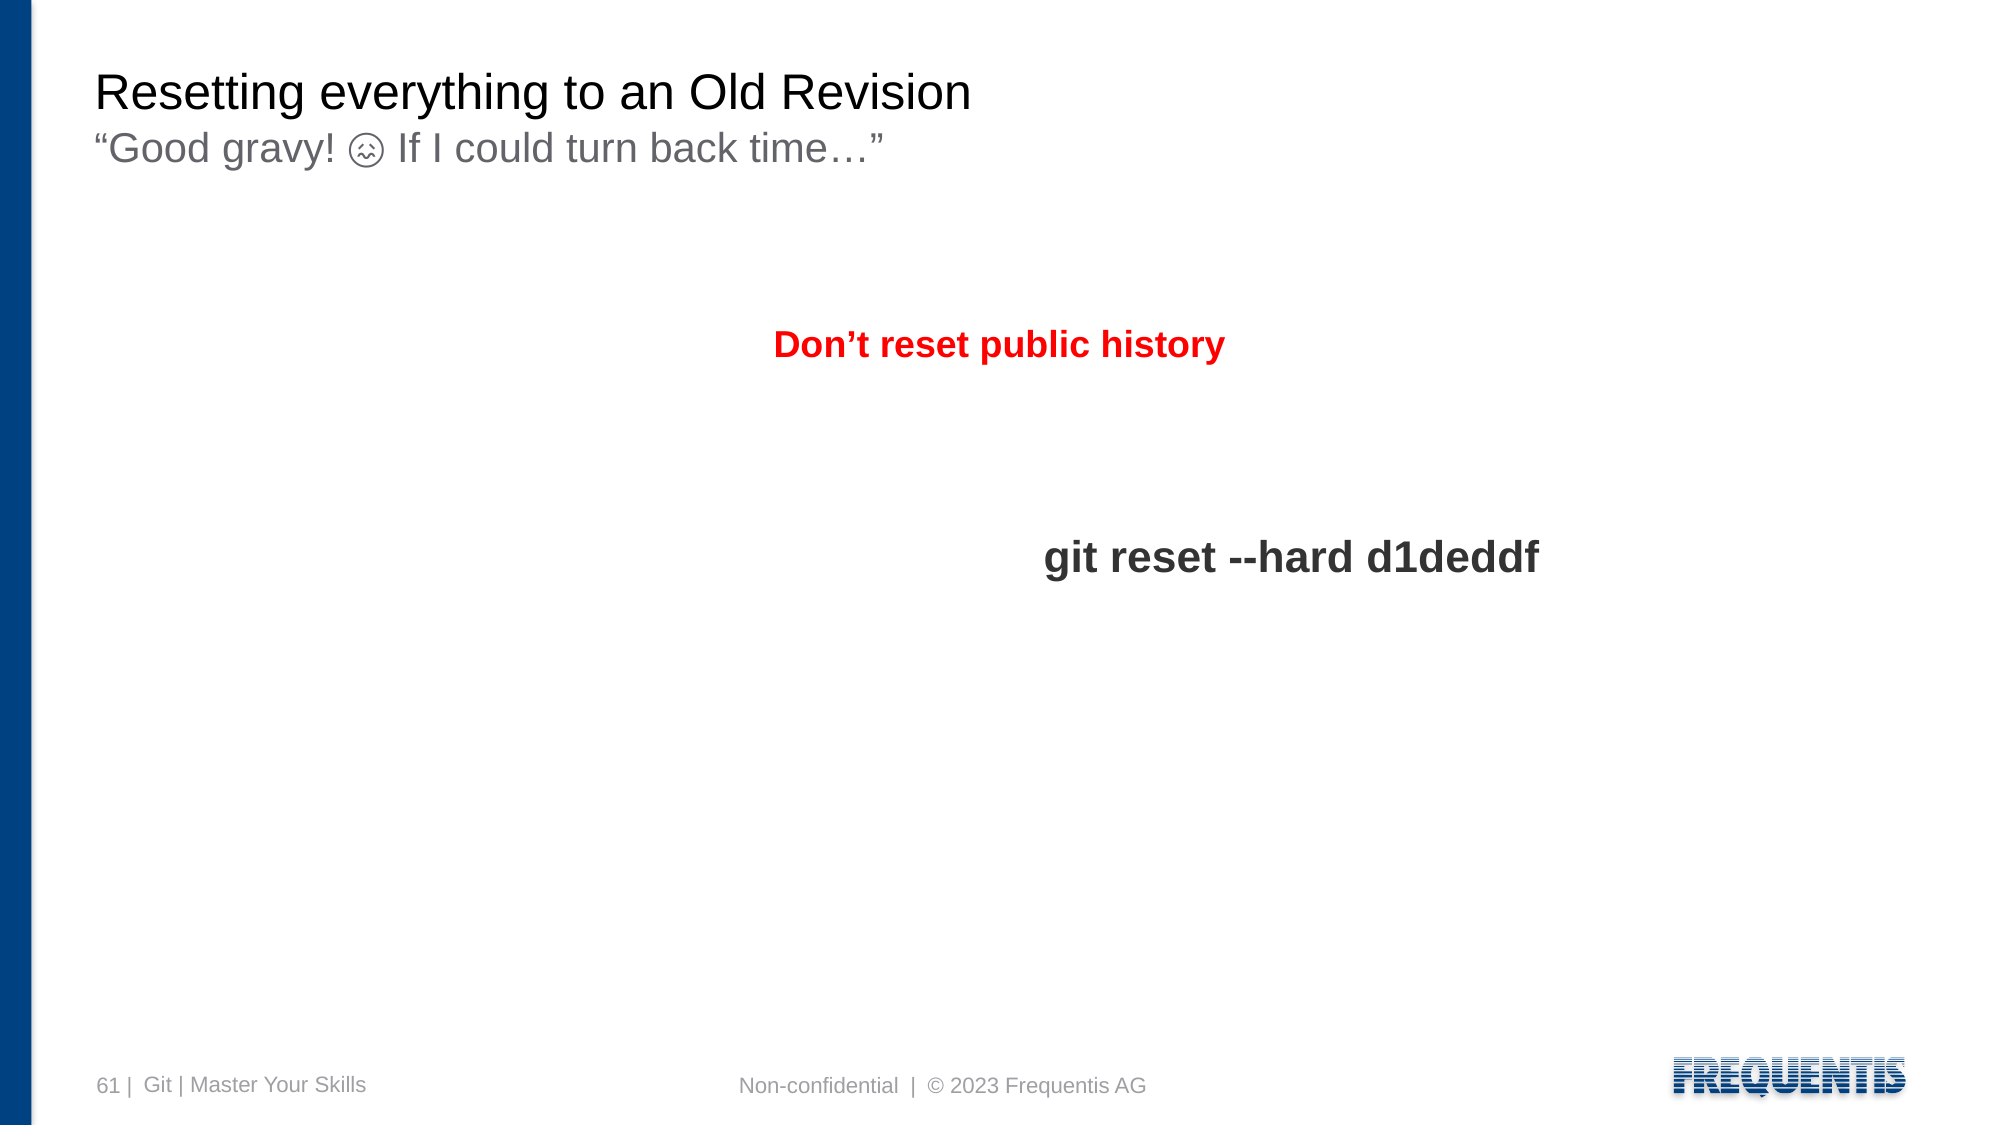

# Resetting everything to an Old Revision
“Good gravy! 😖 If I could turn back time…”

	       					    git reset --hard d1deddf

Don’t reset public history